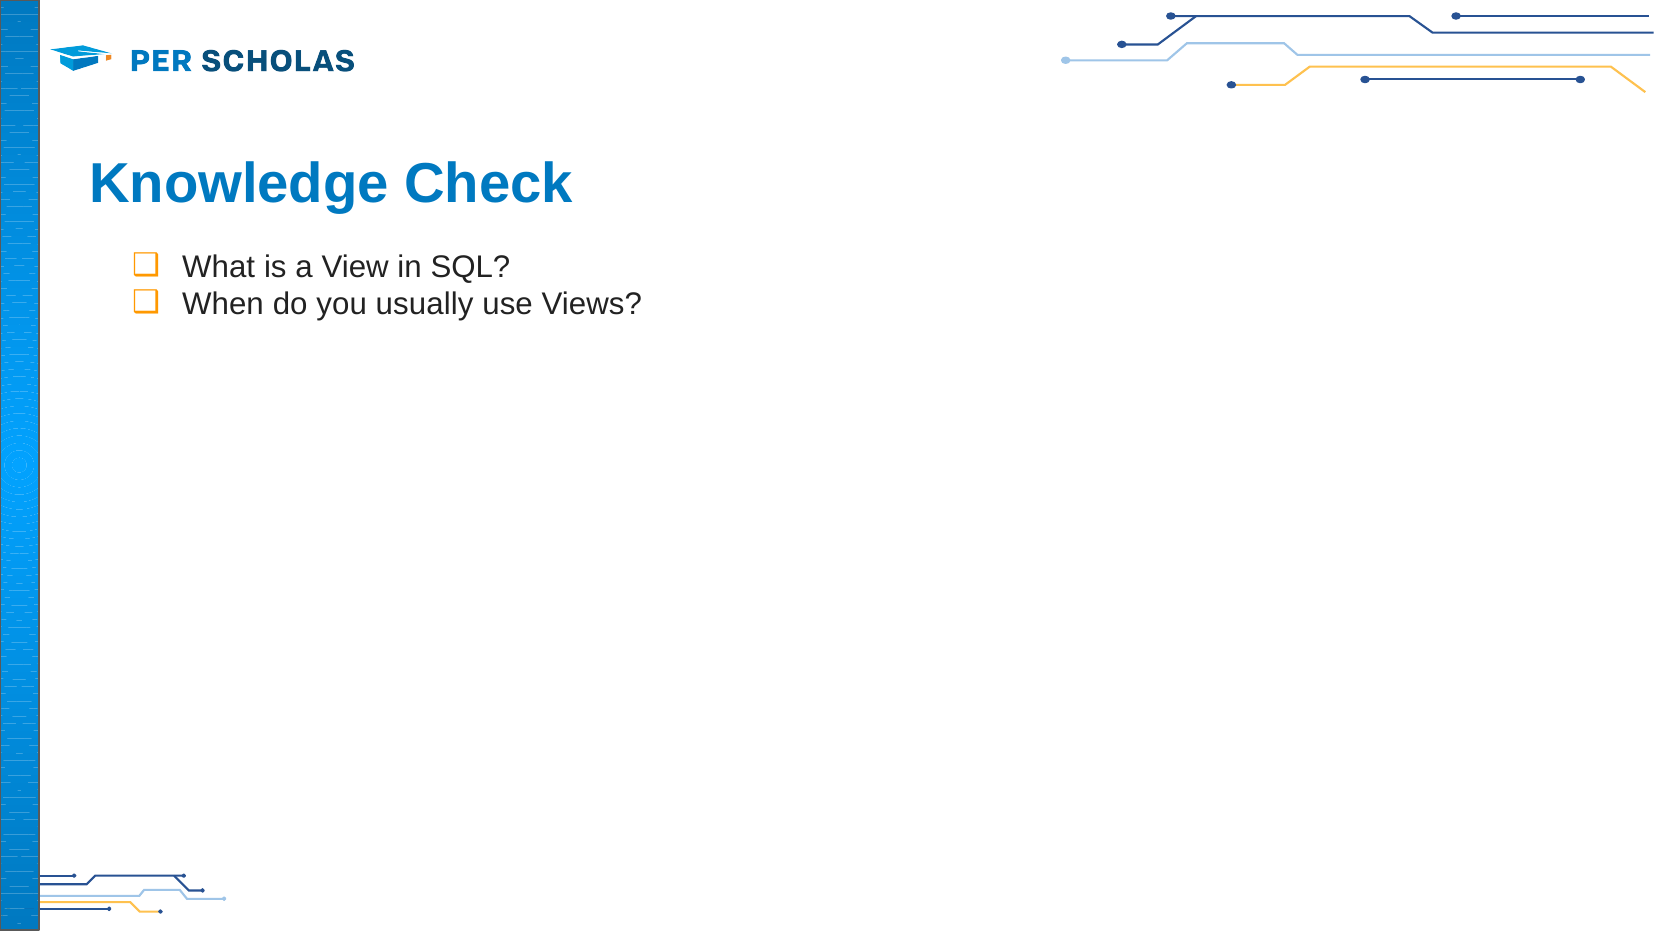

# Knowledge Check
What is a View in SQL?
When do you usually use Views?